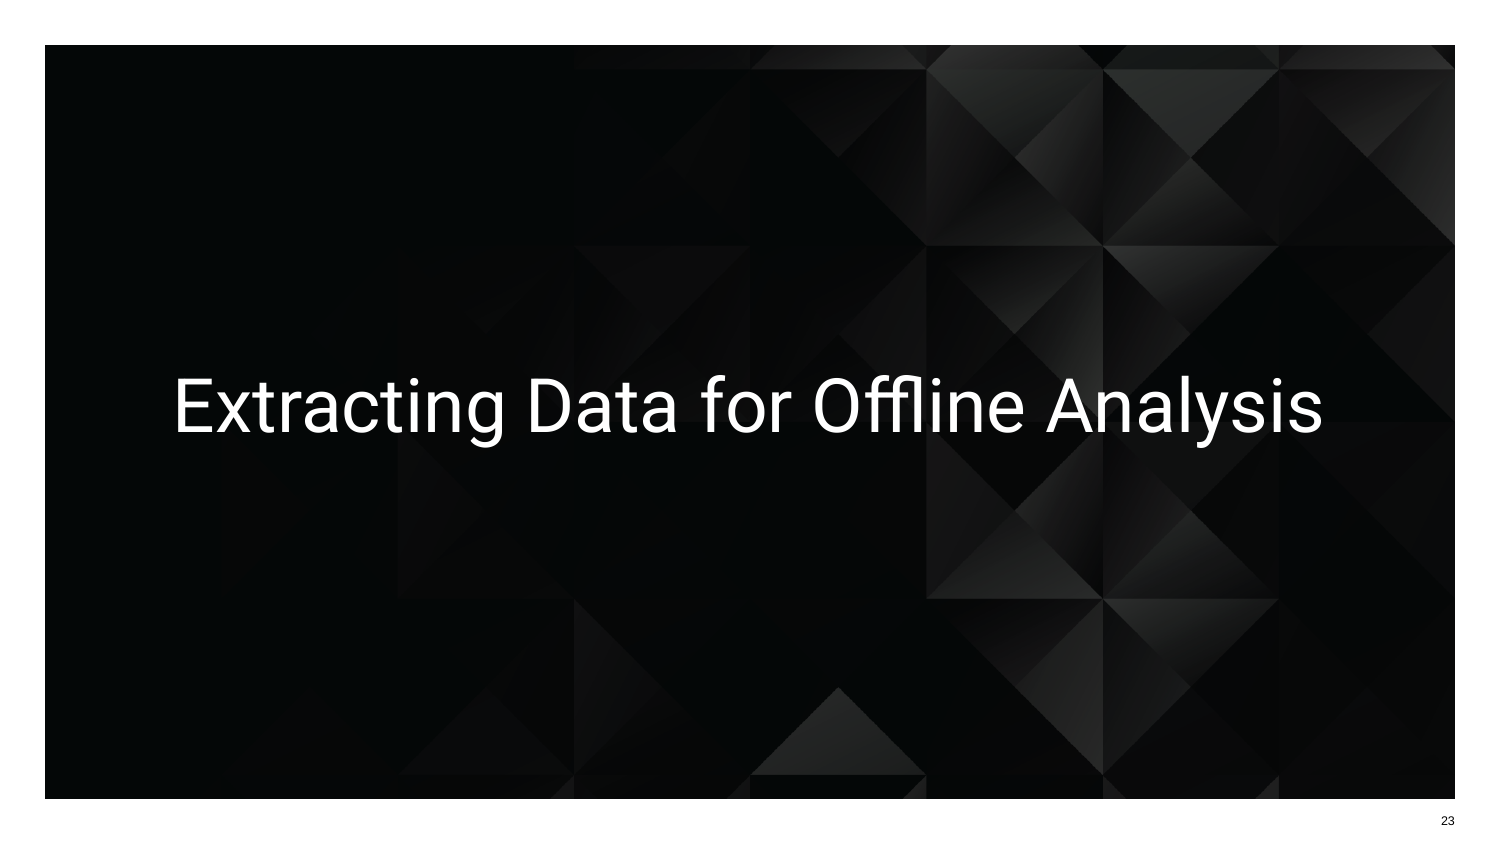

# Extracting Data for Offline Analysis
23
23